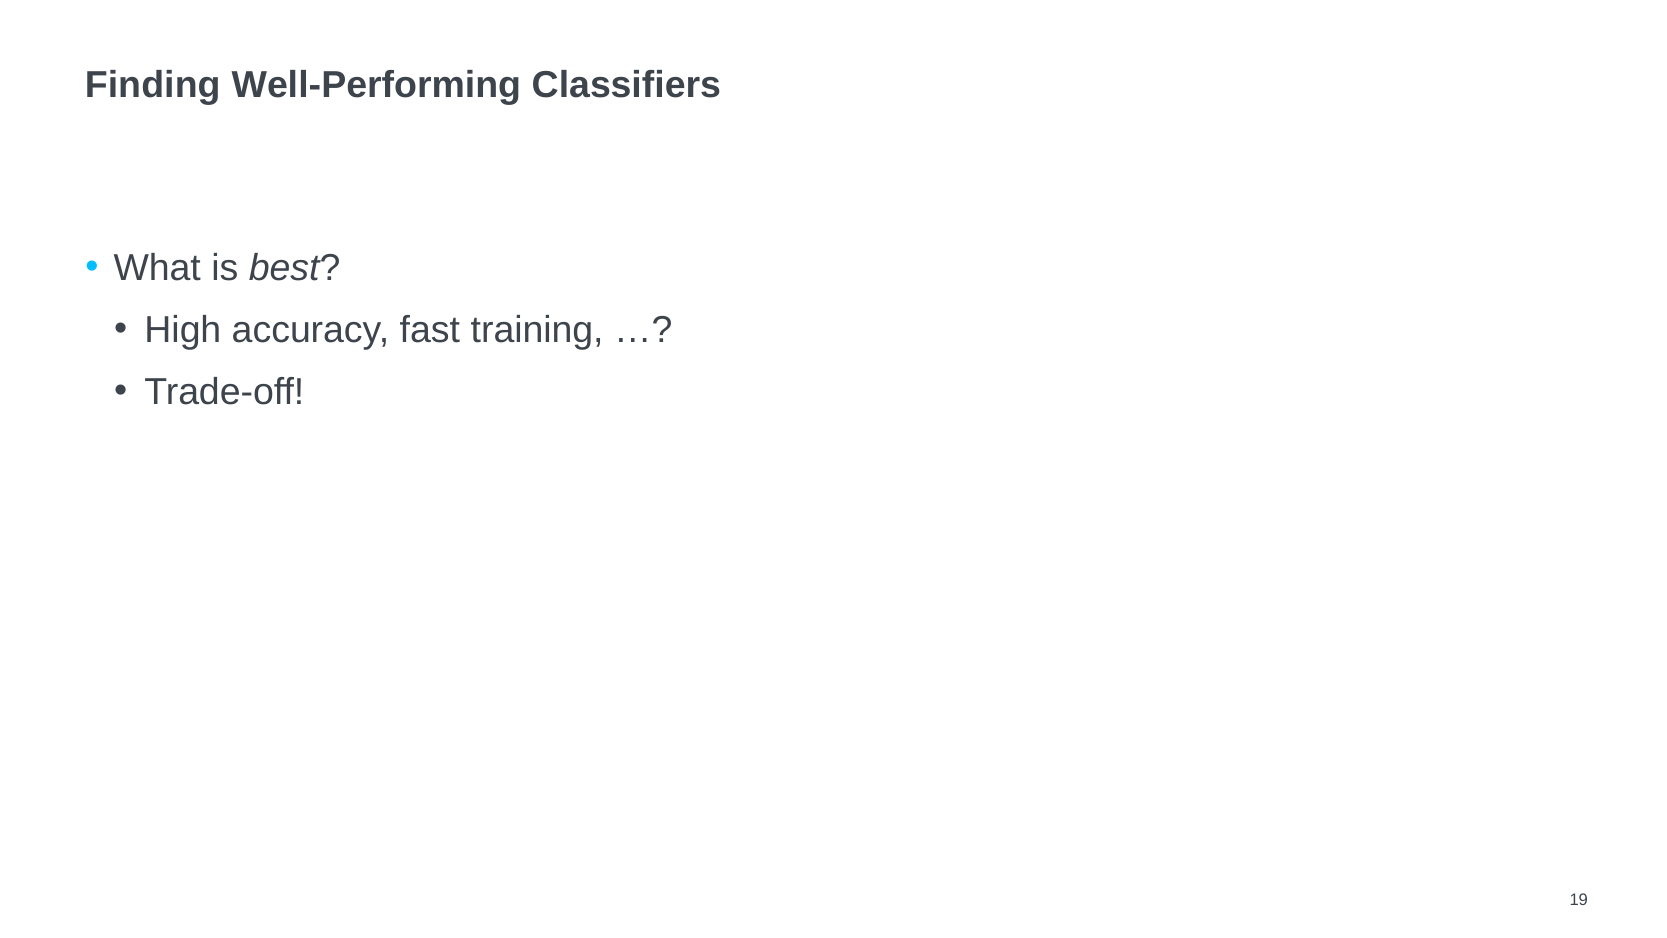

# Finding Well-Performing Classifiers

What is best?
High accuracy, fast training, …?
Trade-off!
19